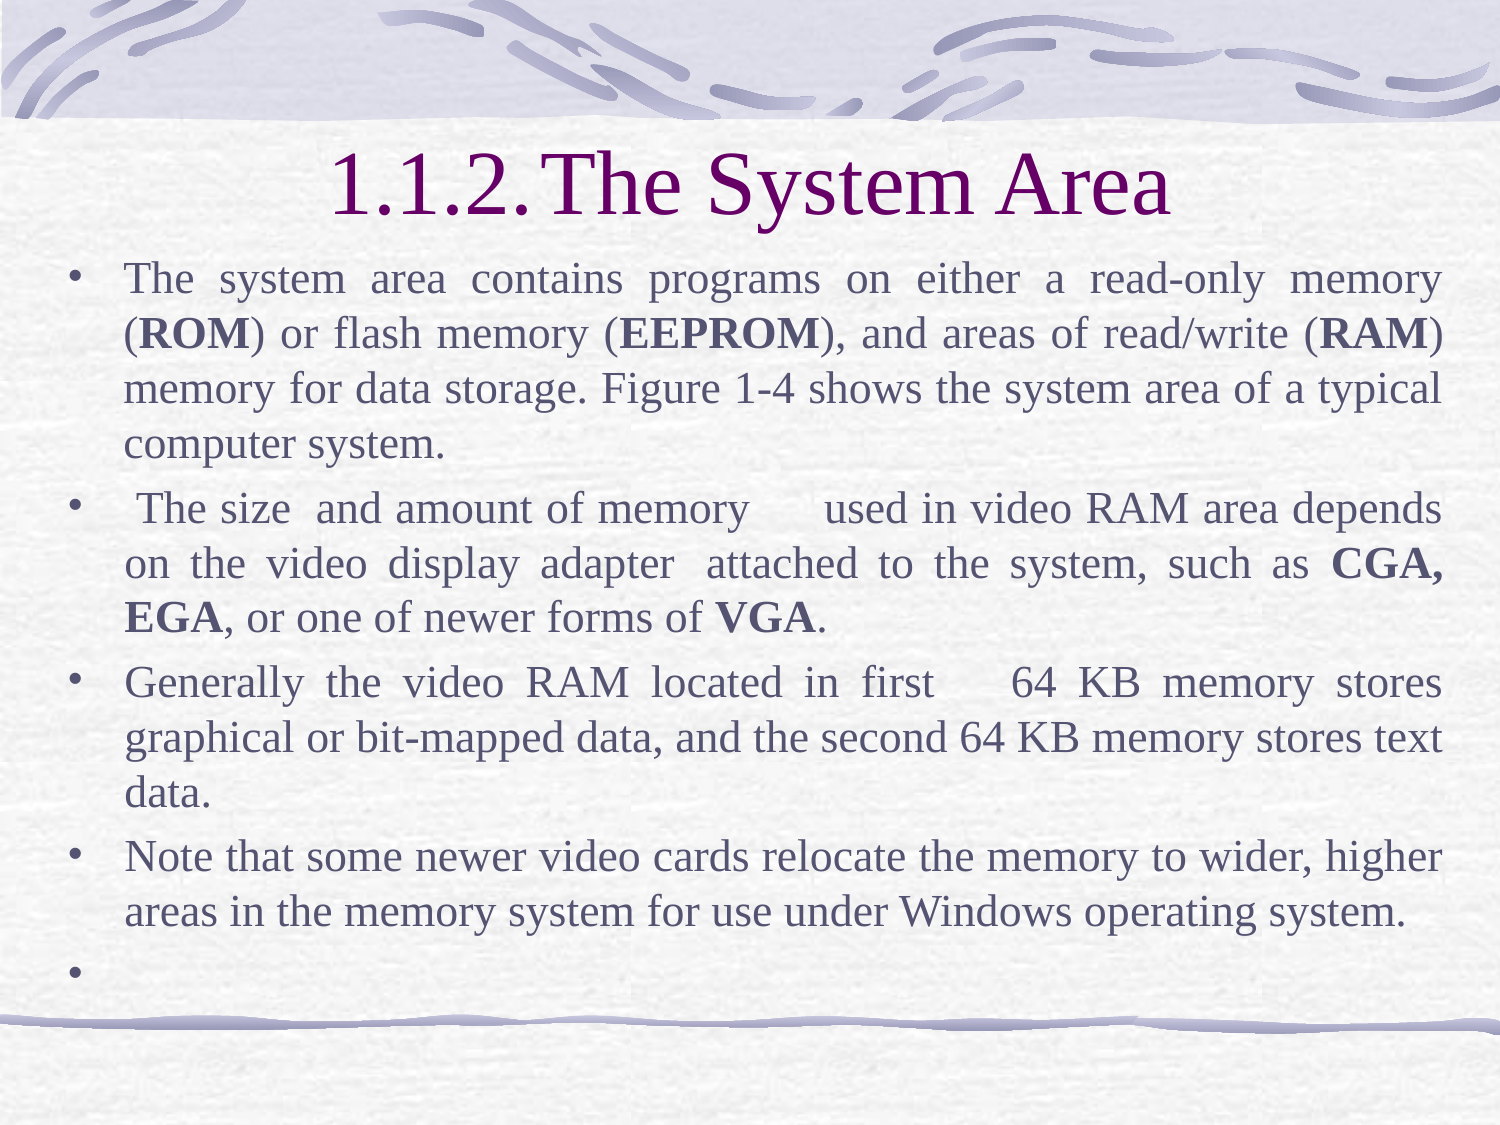

# 1.1.2.  The System Area
The system area contains programs on either a read-only memory (ROM) or flash memory (EEPROM), and areas of read/write (RAM) memory for data storage. Figure 1-4 shows the system area of a typical computer system.
 The size  and amount of memory      used in video RAM area depends on the video display adapter  attached to the system, such as CGA, EGA, or one of newer forms of VGA.
Generally the video RAM located in first     64 KB memory stores graphical or bit-mapped data, and the second 64 KB memory stores text data.
Note that some newer video cards relocate the memory to wider, higher areas in the memory system for use under Windows operating system.